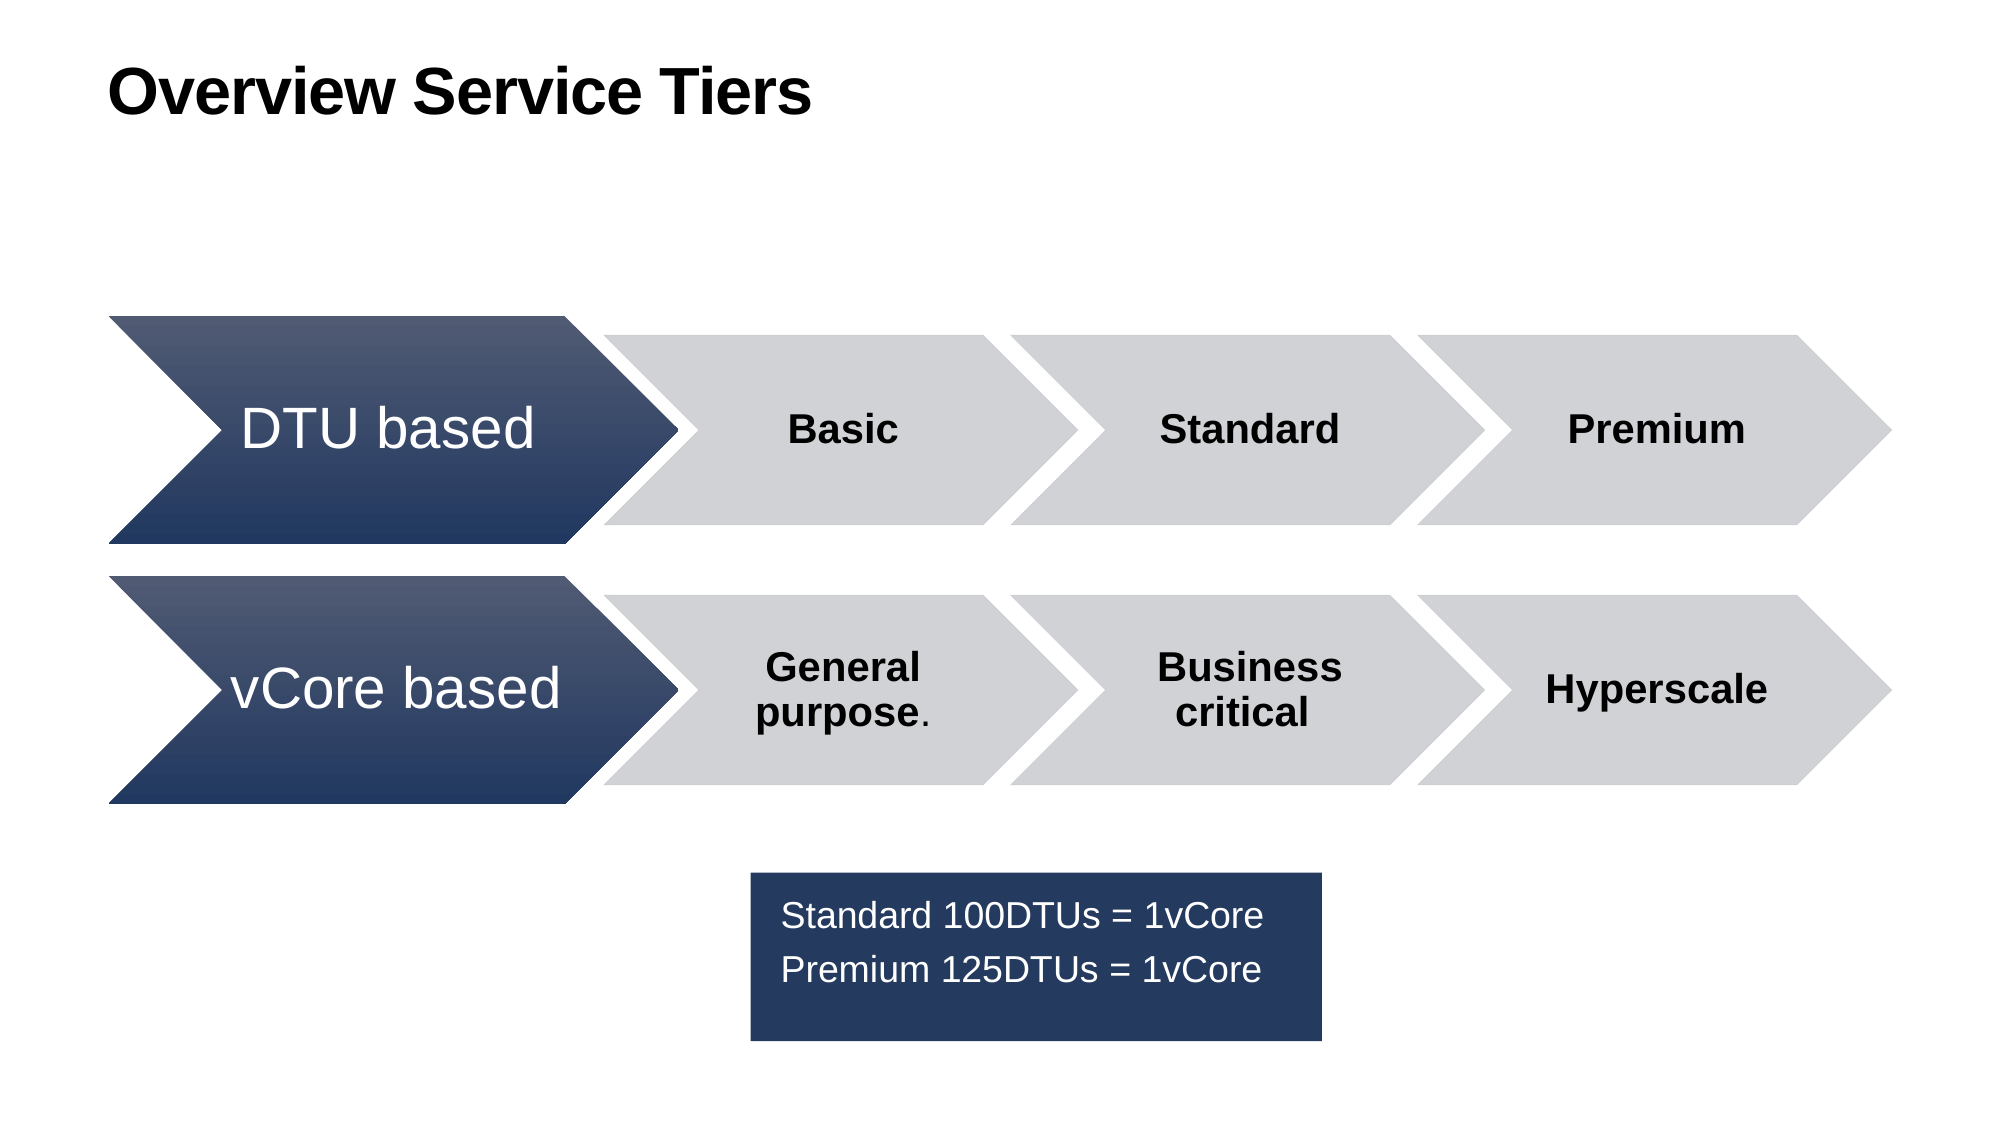

DTU based
Basic
Standard
Premium
vCore based
General purpose.
Business critical
Hyperscale
# Overview Service Tiers
Standard 100DTUs = 1vCore
Premium 125DTUs = 1vCore